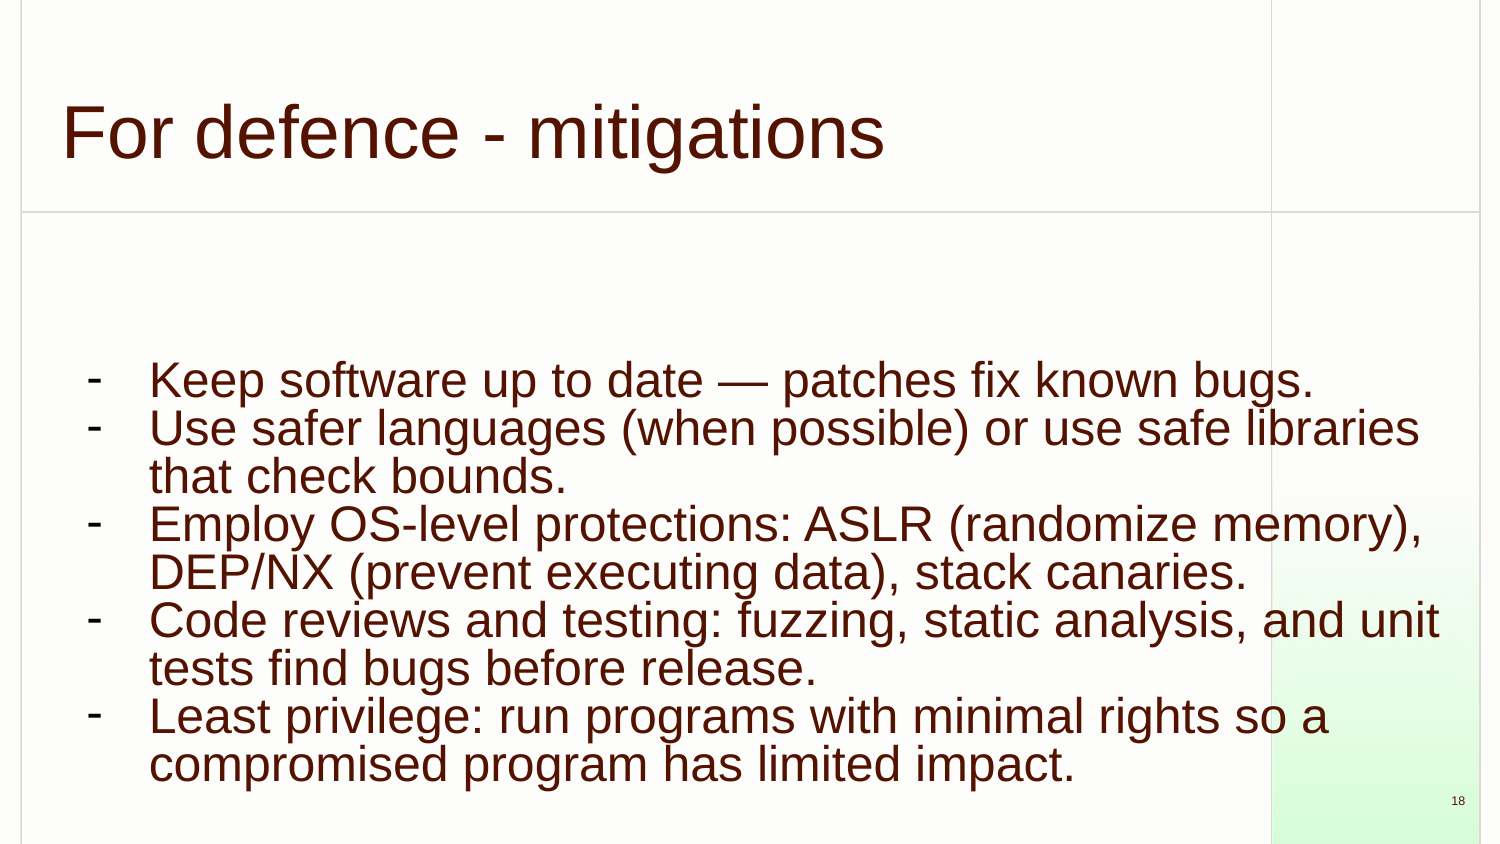

# For defence - mitigations
Keep software up to date — patches fix known bugs.
Use safer languages (when possible) or use safe libraries that check bounds.
Employ OS-level protections: ASLR (randomize memory), DEP/NX (prevent executing data), stack canaries.
Code reviews and testing: fuzzing, static analysis, and unit tests find bugs before release.
Least privilege: run programs with minimal rights so a compromised program has limited impact.
18